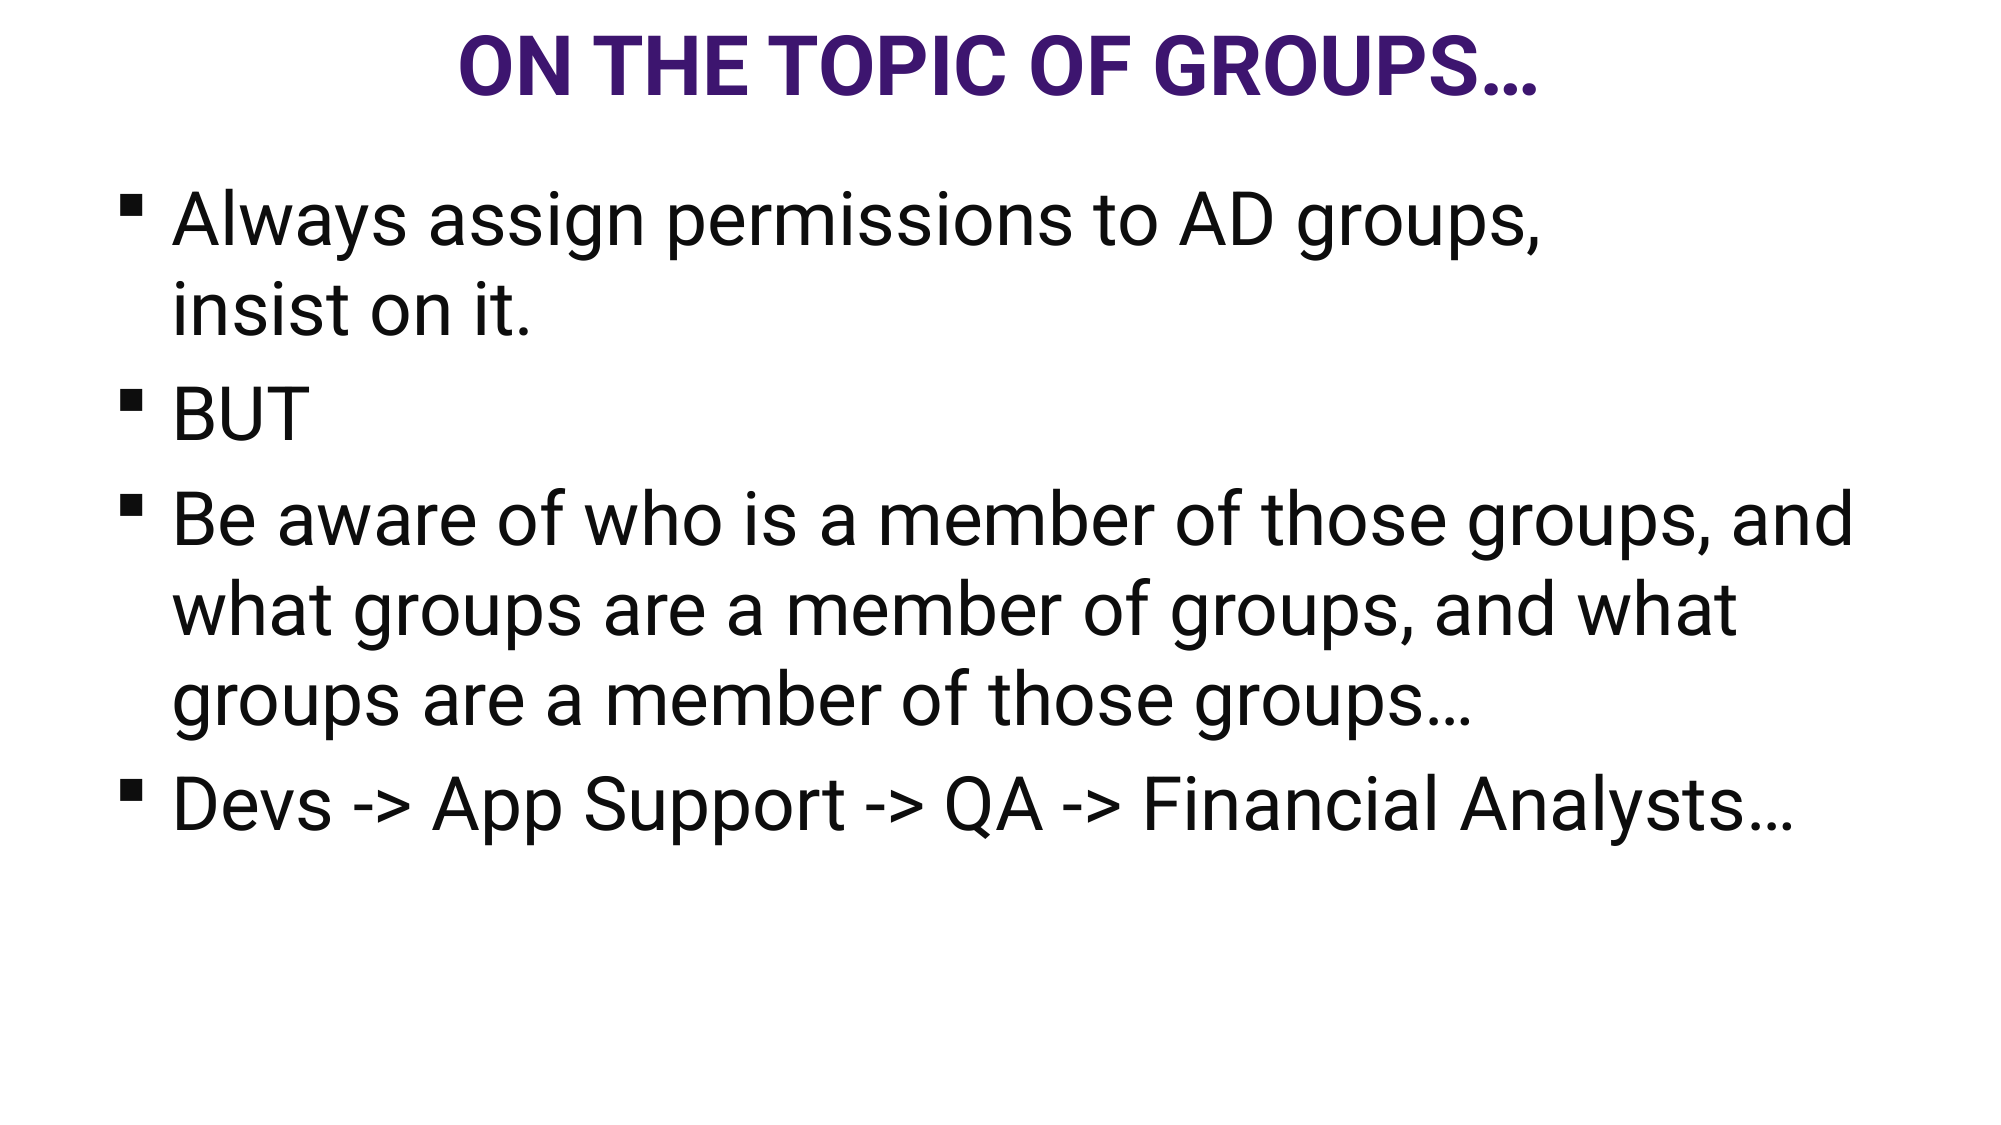

# On the topic of Groups…
Always assign permissions to AD groups,
insist on it.
BUT
Be aware of who is a member of those groups, and what groups are a member of groups, and what groups are a member of those groups…
Devs -> App Support -> QA -> Financial Analysts…